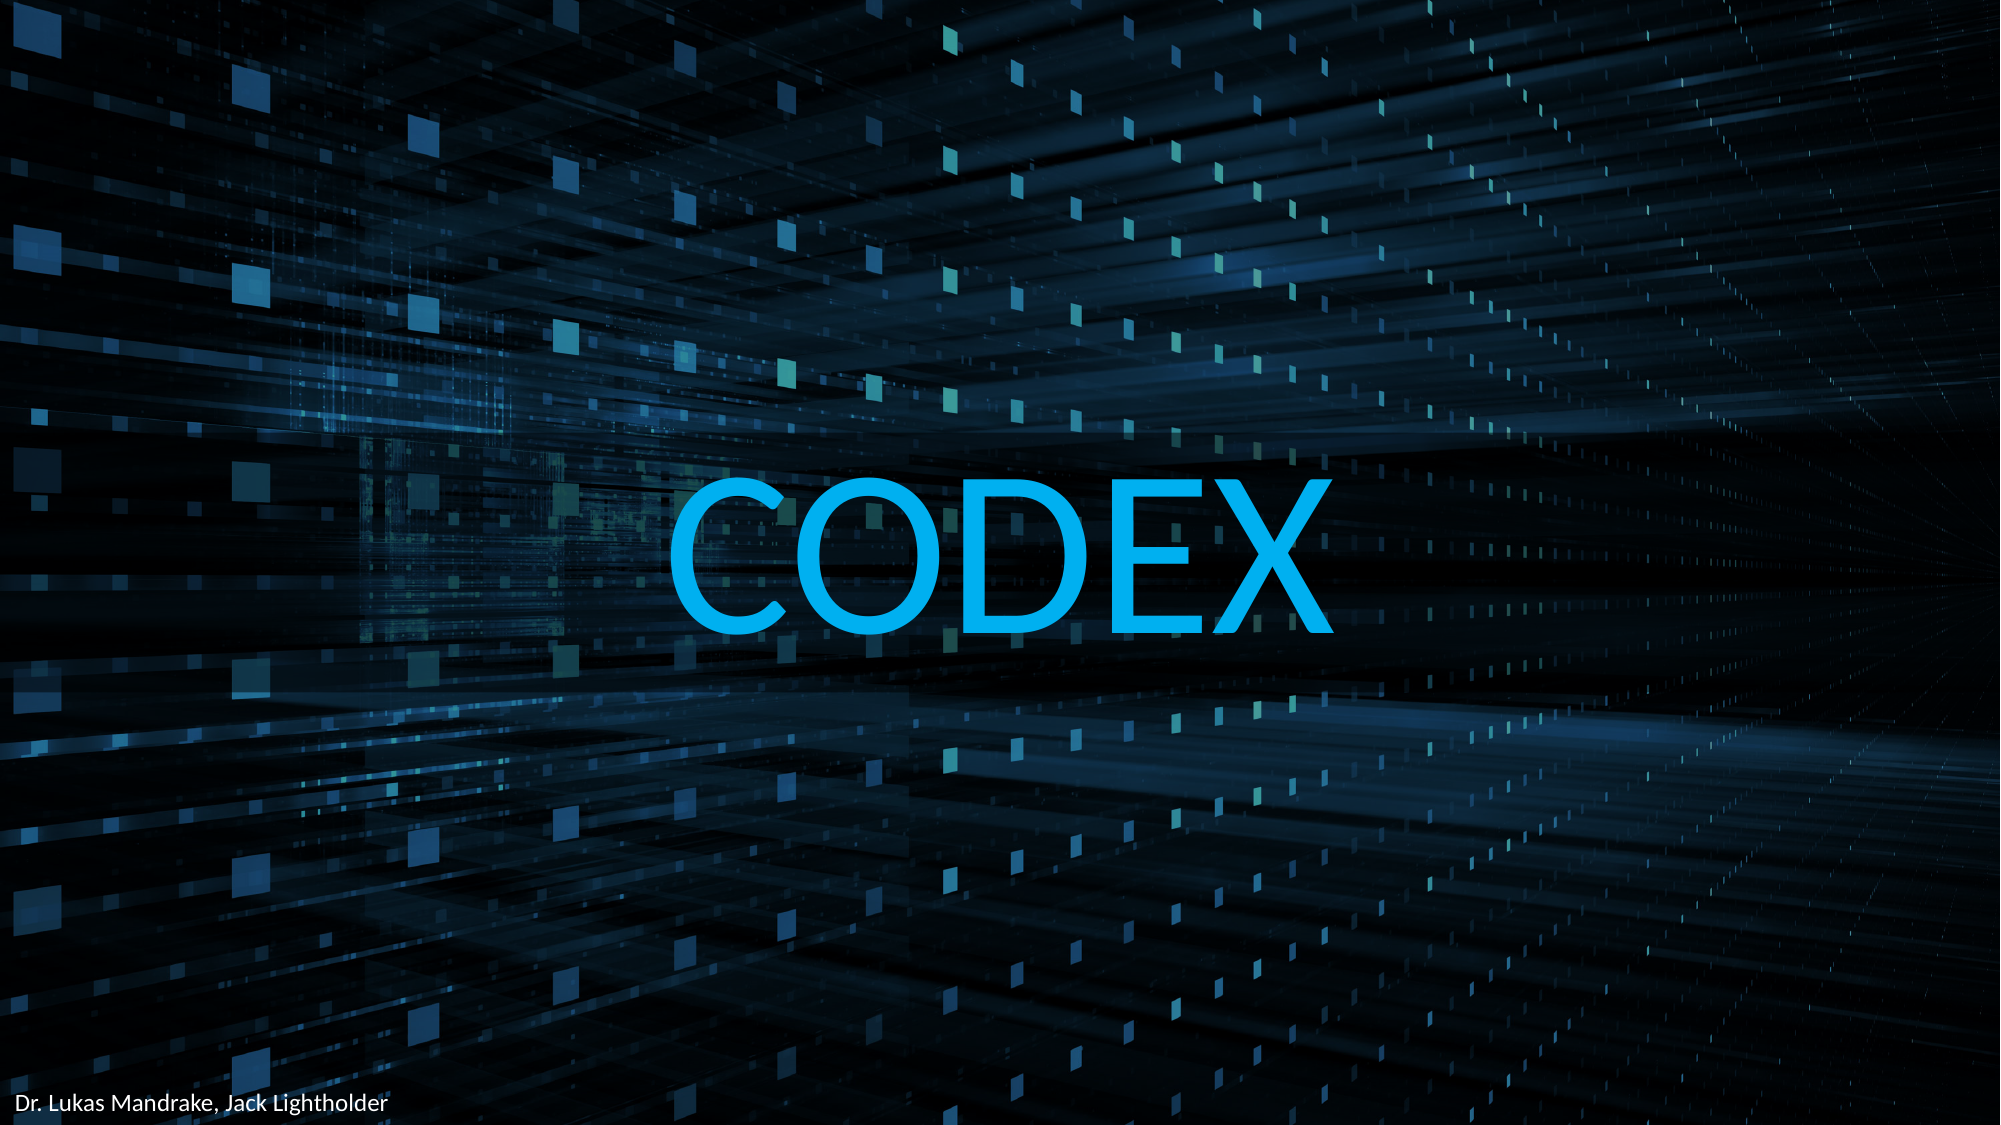

# CODEX
Dr. Lukas Mandrake, Jack Lightholder